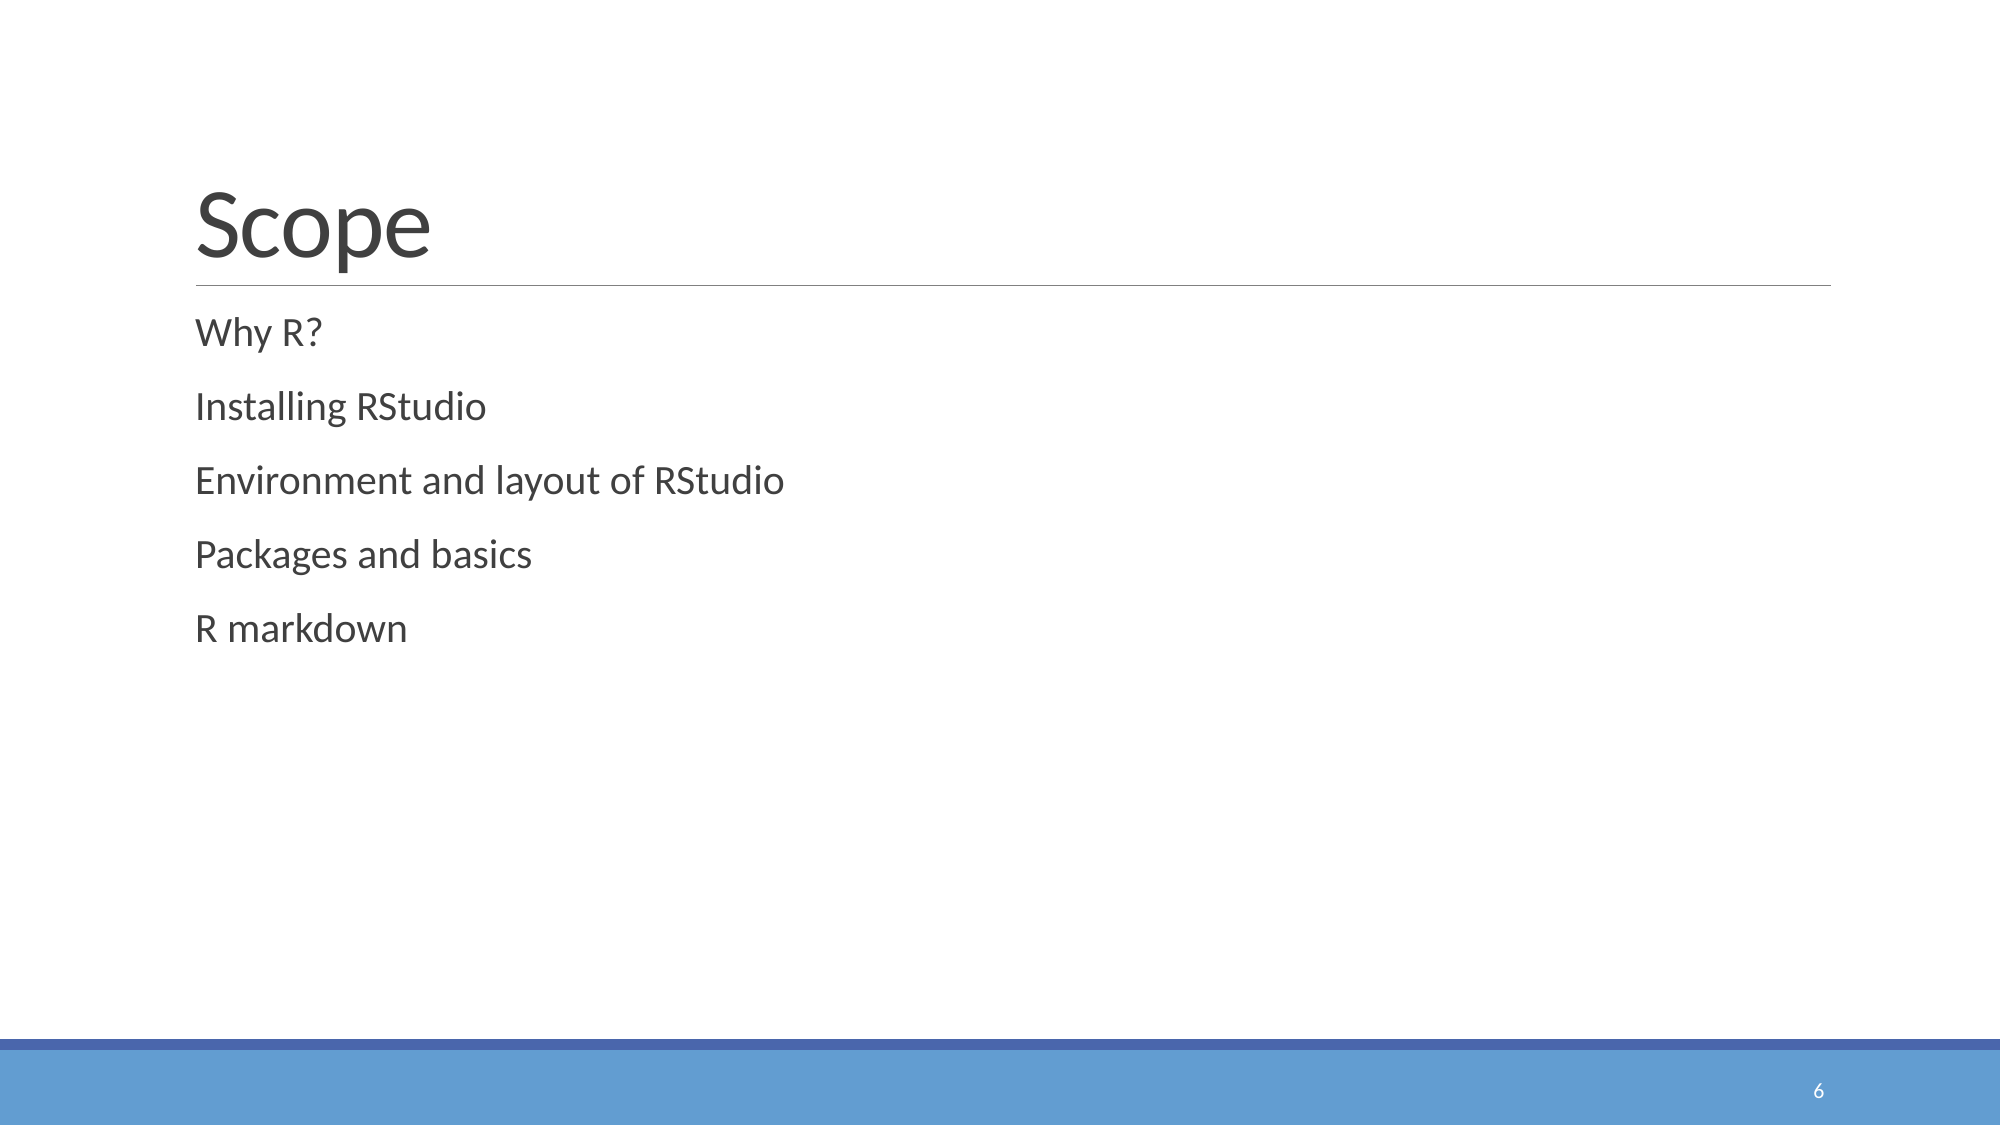

# Scope
Why R?
Installing RStudio
Environment and layout of RStudio
Packages and basics
R markdown
6